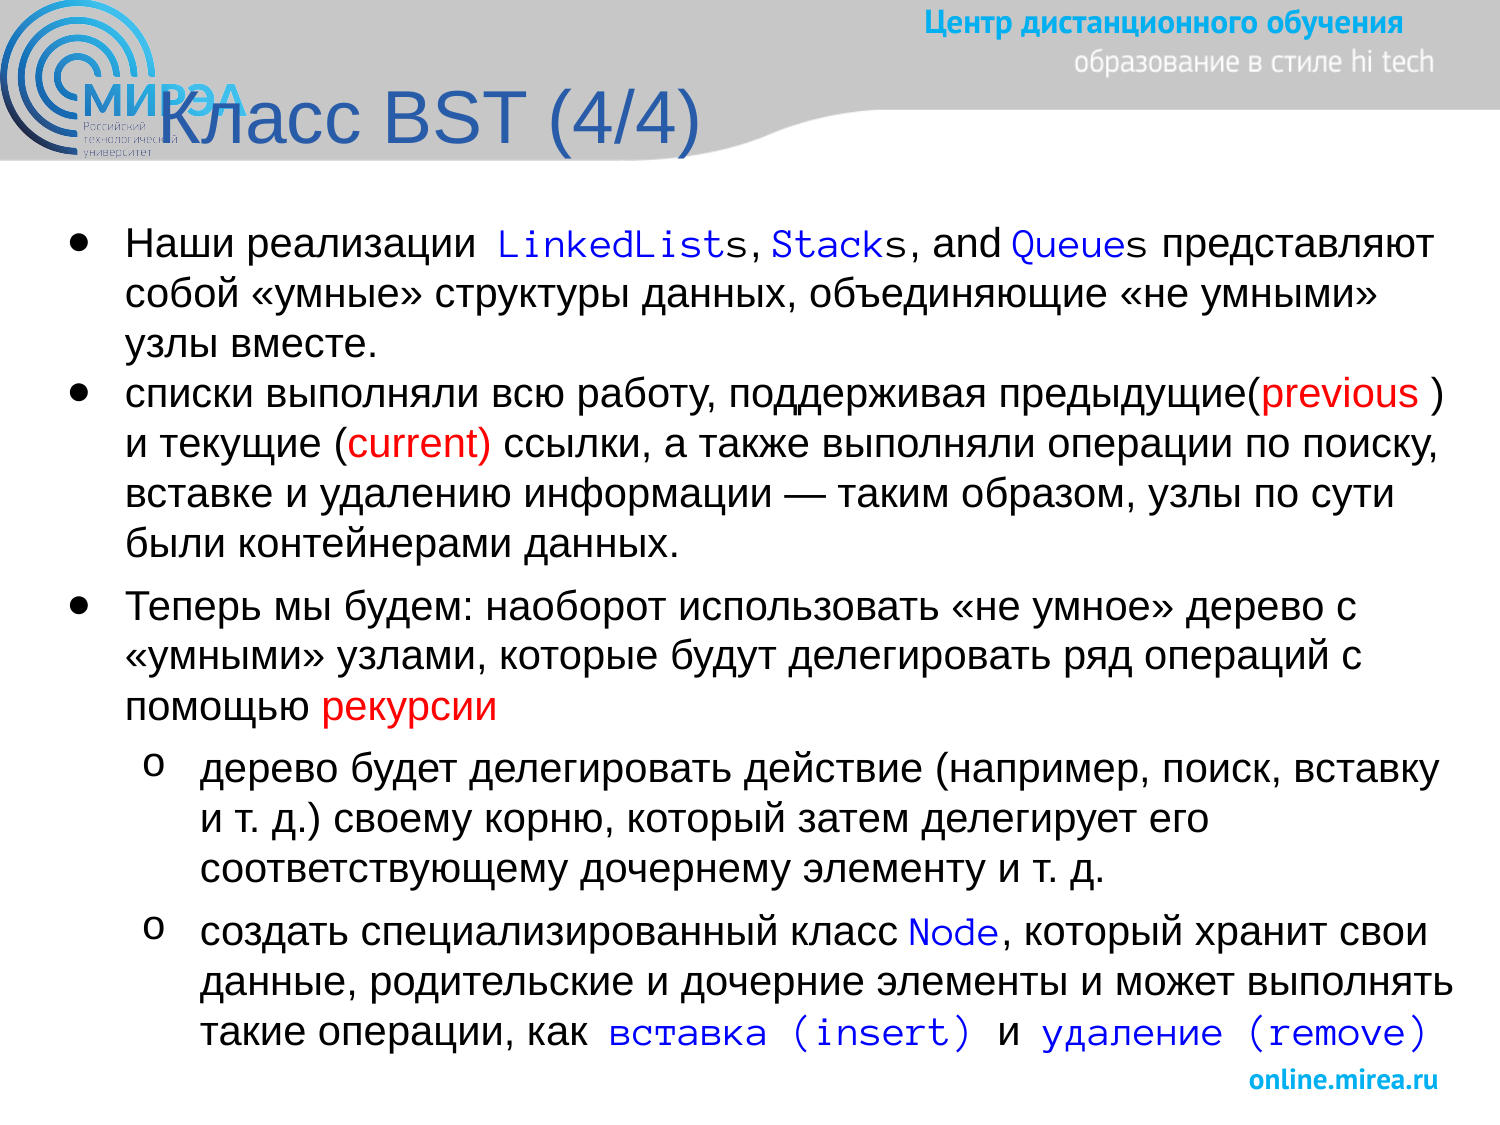

# Класс BST (4/4)
Наши реализации  LinkedLists, Stacks, and Queues представляют собой «умные» структуры данных, объединяющие «не умными» узлы вместе.
списки выполняли всю работу, поддерживая предыдущие(previous ) и текущие (current) ссылки, а также выполняли операции по поиску, вставке и удалению информации — таким образом, узлы по сути были контейнерами данных.
Теперь мы будем: наоборот использовать «не умное» дерево с «умными» узлами, которые будут делегировать ряд операций с помощью рекурсии
дерево будет делегировать действие (например, поиск, вставку и т. д.) своему корню, который затем делегирует его соответствующему дочернему элементу и т. д.
создать специализированный класс Node, который хранит свои данные, родительские и дочерние элементы и может выполнять такие операции, как вставка (insert) и удаление (remove)